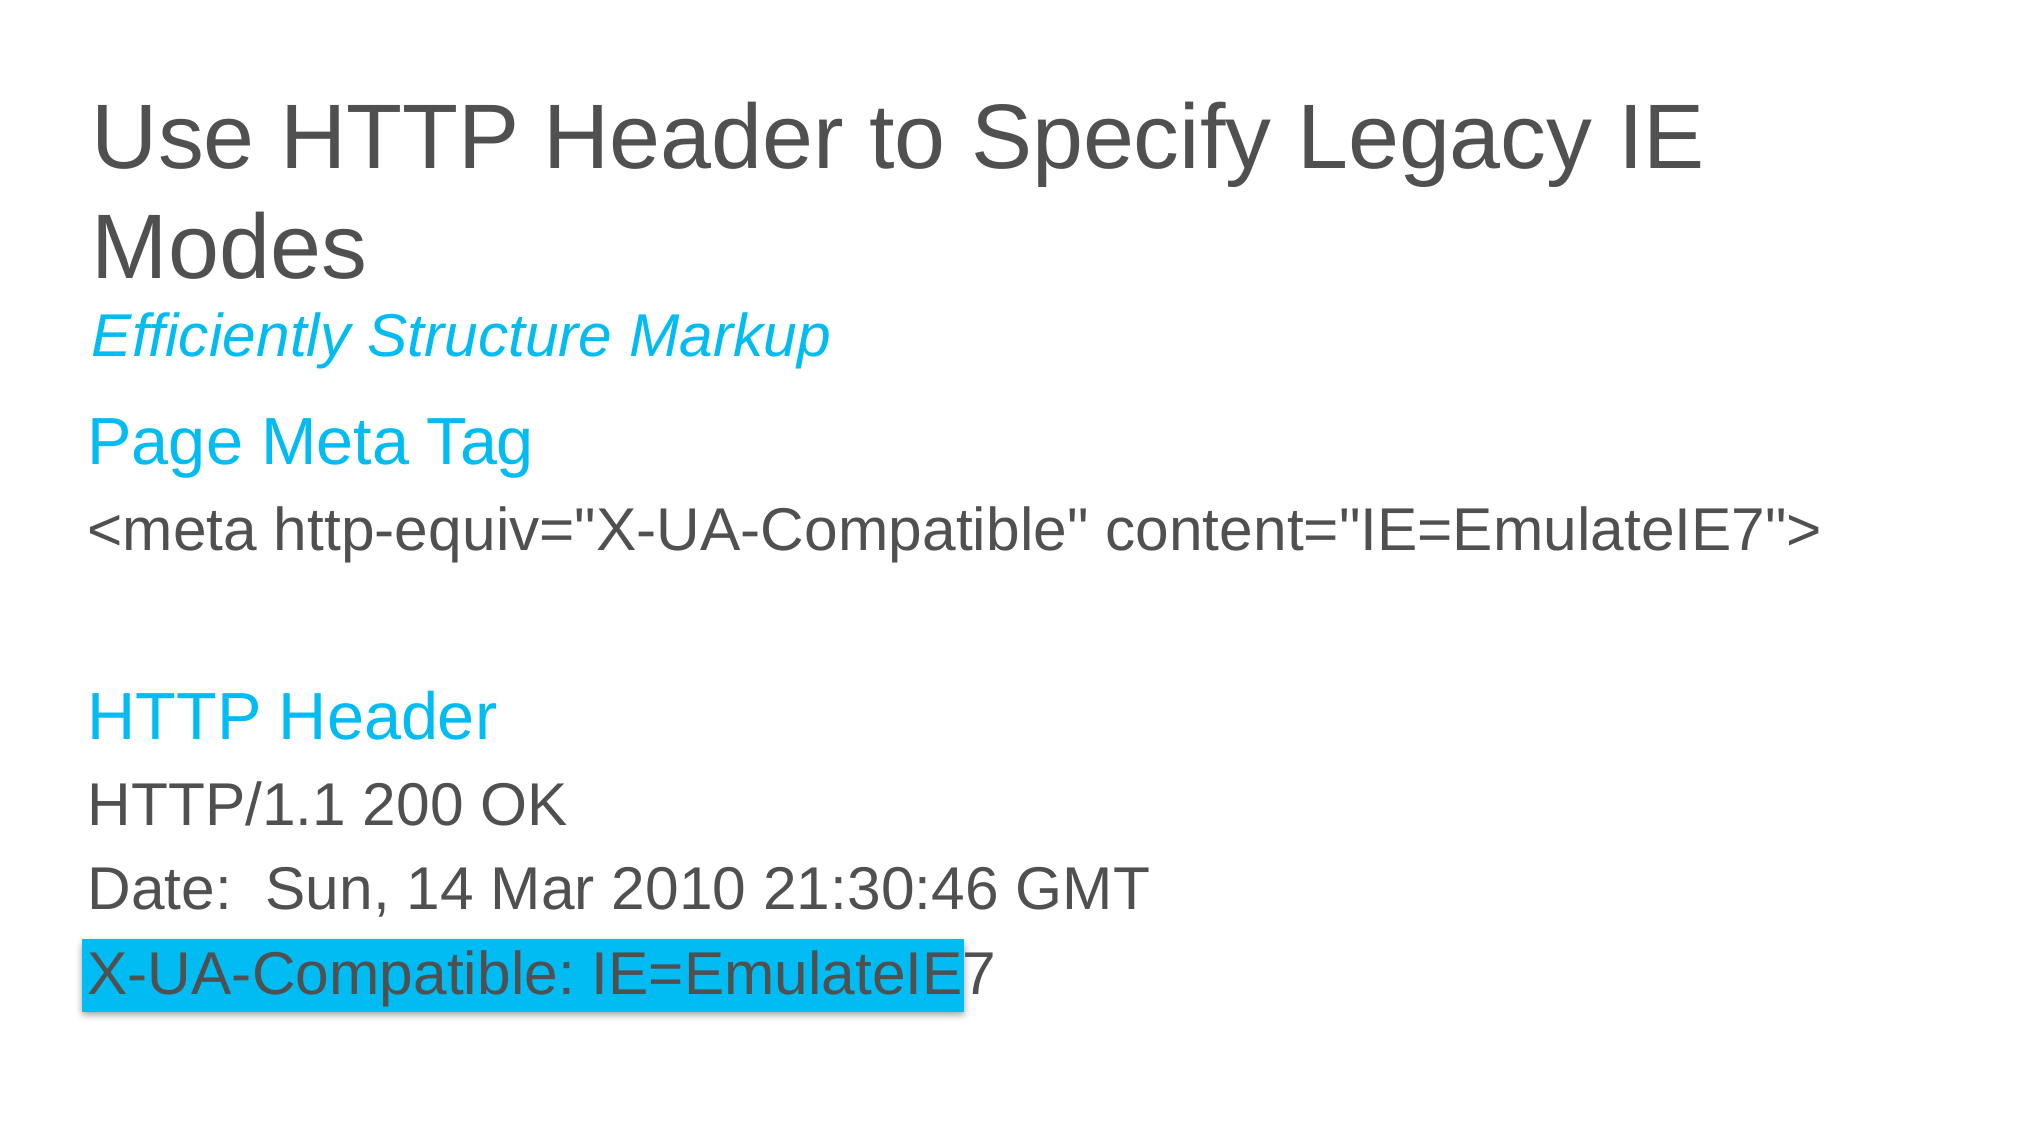

Use HTTP Header to Specify Legacy IE Modes
Efficiently Structure Markup
Page Meta Tag
<meta http-equiv="X-UA-Compatible" content="IE=EmulateIE7">

HTTP Header
HTTP/1.1 200 OK
Date:  Sun, 14 Mar 2010 21:30:46 GMT
X-UA-Compatible: IE=EmulateIE7